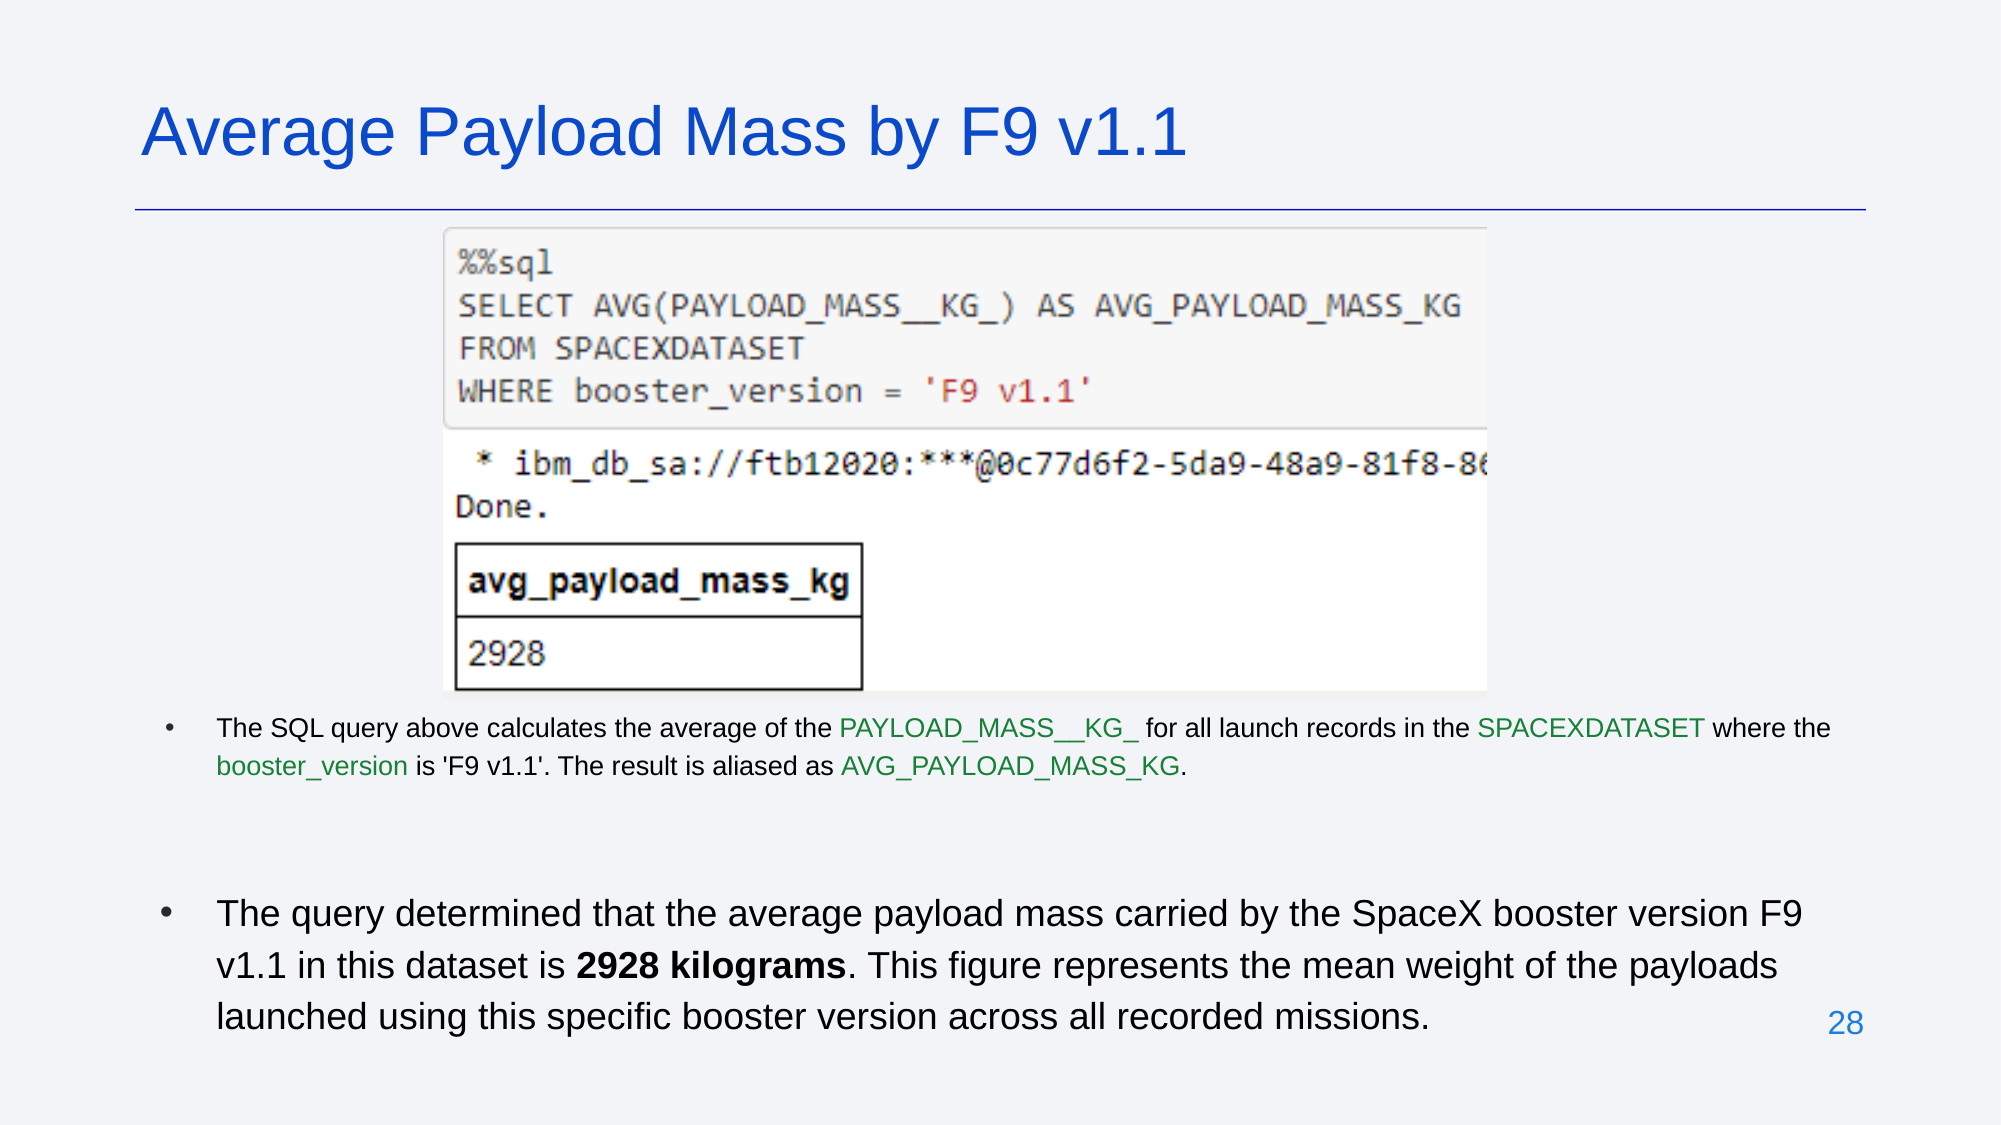

Average Payload Mass by F9 v1.1

The SQL query above calculates the average of the PAYLOAD_MASS__KG_ for all launch records in the SPACEXDATASET where the booster_version is 'F9 v1.1'. The result is aliased as AVG_PAYLOAD_MASS_KG.

The query determined that the average payload mass carried by the SpaceX booster version F9 v1.1 in this dataset is 2928 kilograms. This figure represents the mean weight of the payloads launched using this specific booster version across all recorded missions.
28